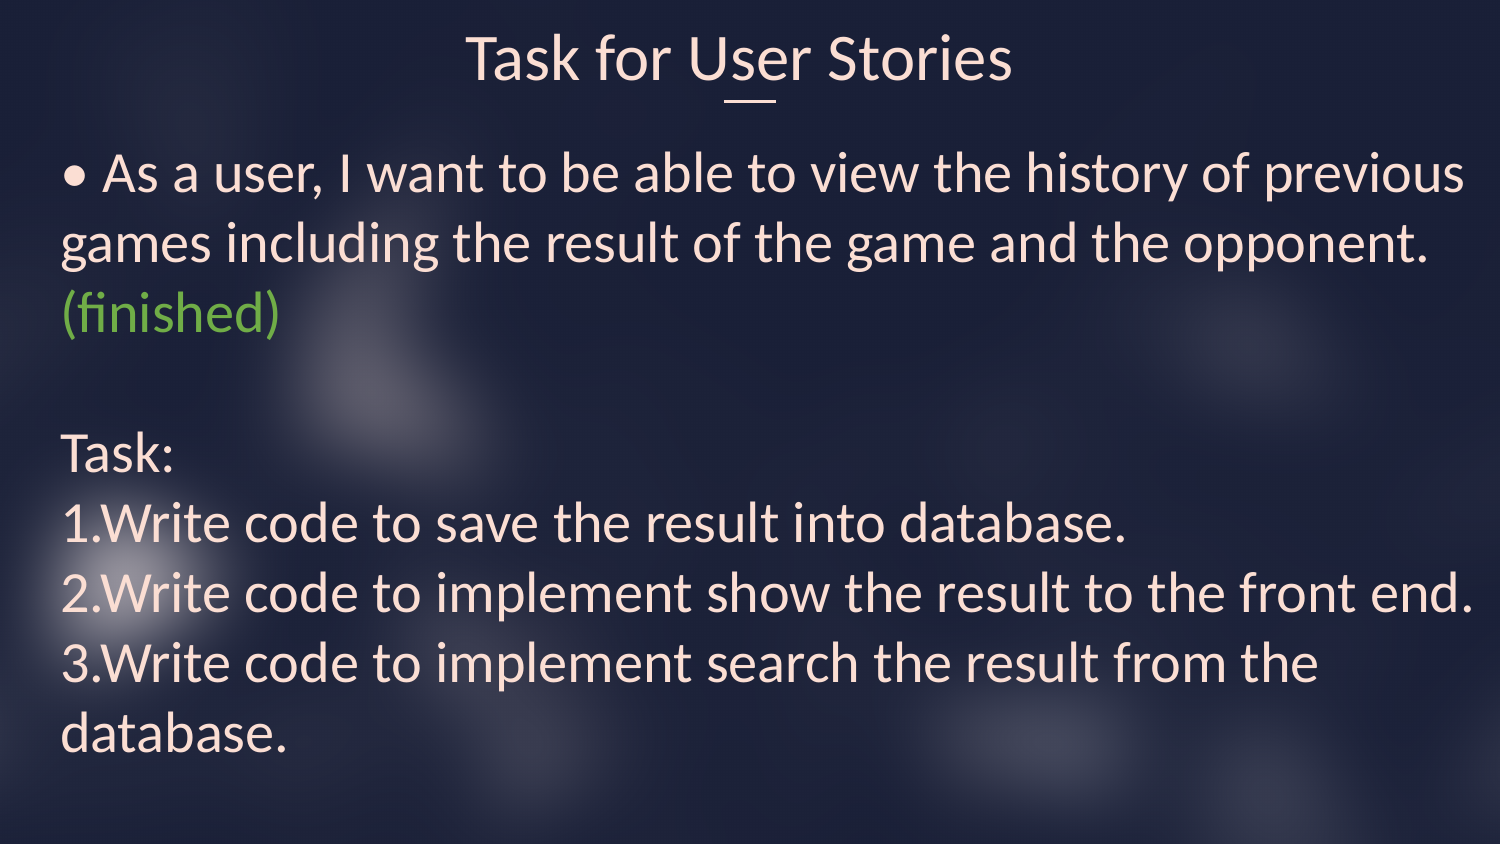

Task for User Stories
• As a user, I want to be able to view the history of previous games including the result of the game and the opponent.
(finished)

Task:
1.Write code to save the result into database.
2.Write code to implement show the result to the front end.
3.Write code to implement search the result from the database.